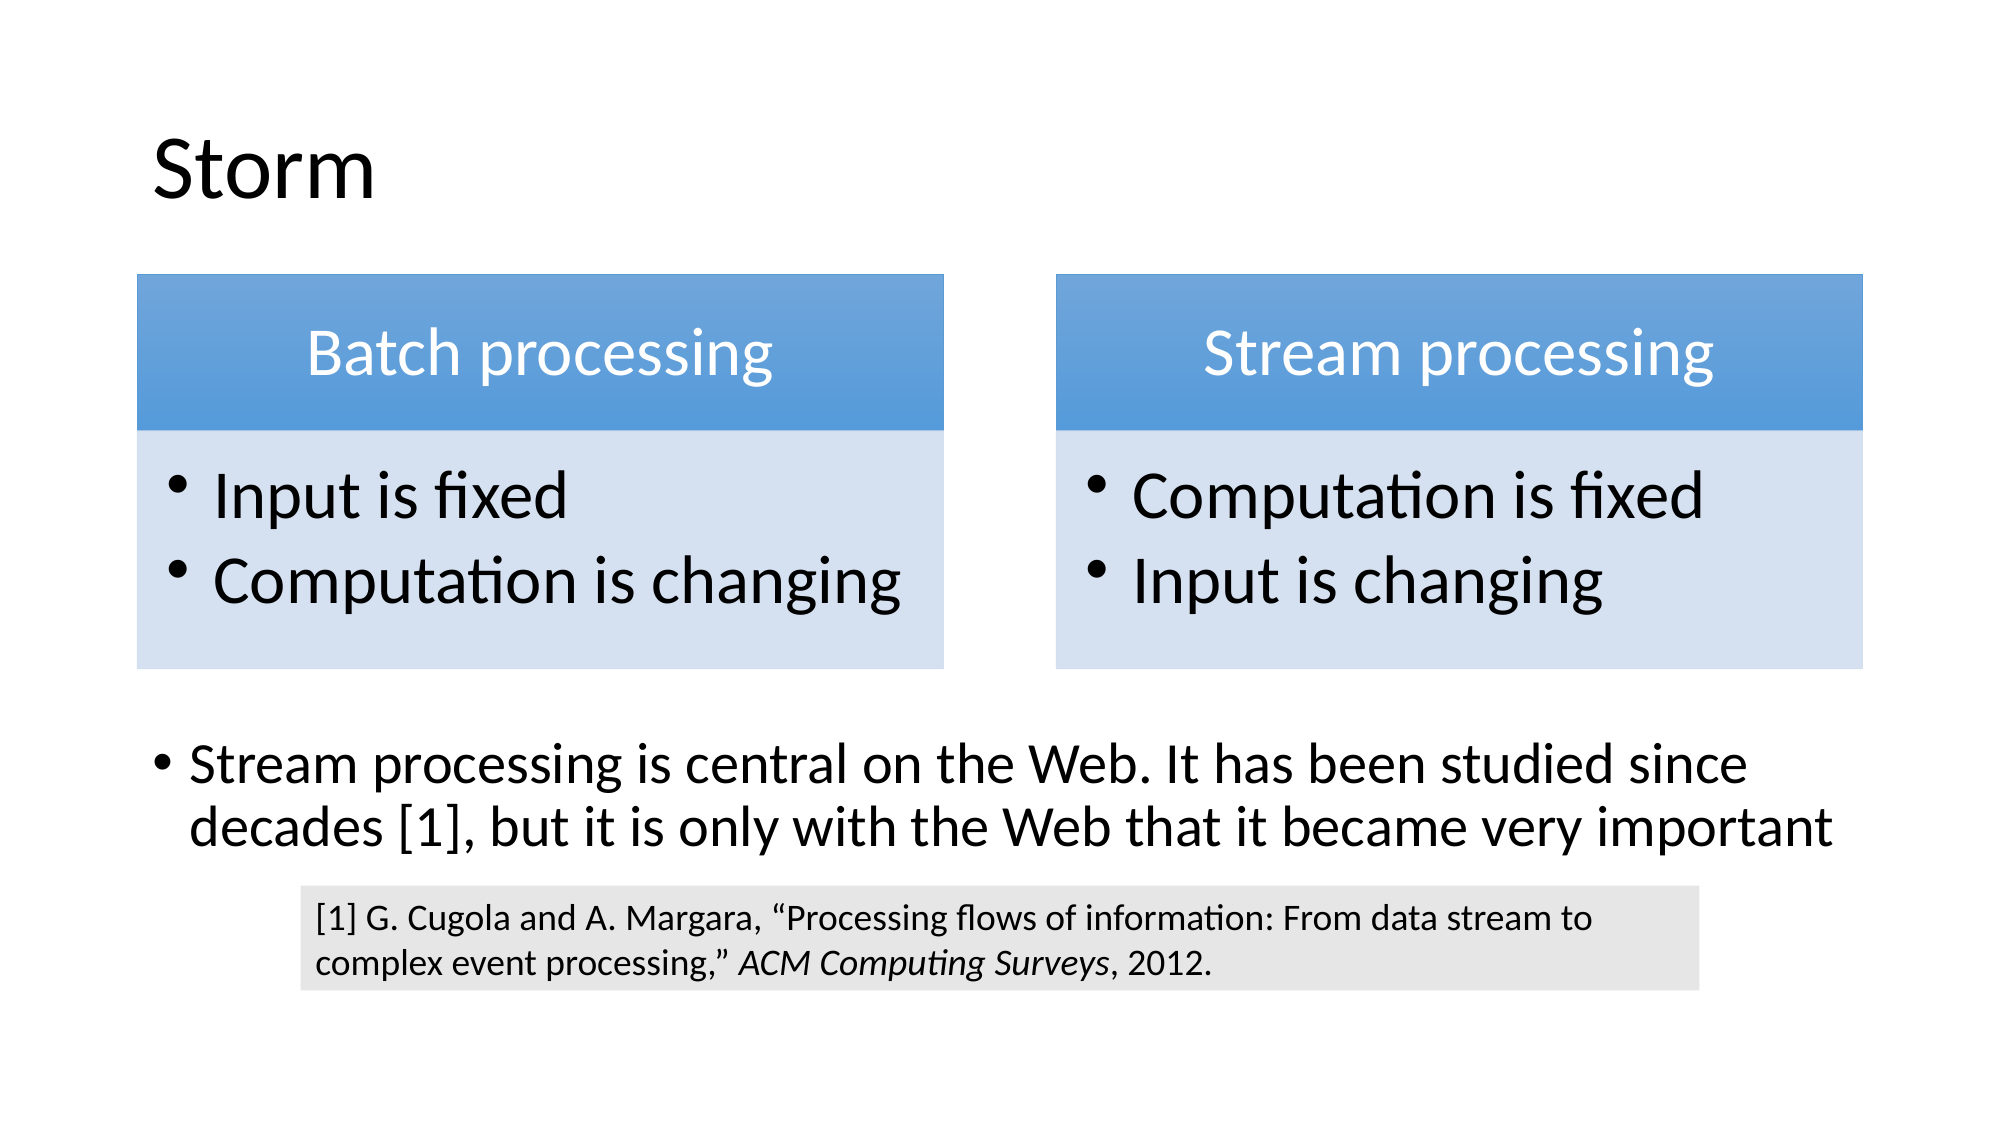

# Storm
Batch processing
Input is fixed
Computation is changing
Stream processing
Computation is fixed
Input is changing

Stream processing is central on the Web. It has been studied since decades [1], but it is only with the Web that it became very important
[1] G. Cugola and A. Margara, “Processing flows of information: From data stream to complex event processing,” ACM Computing Surveys, 2012.